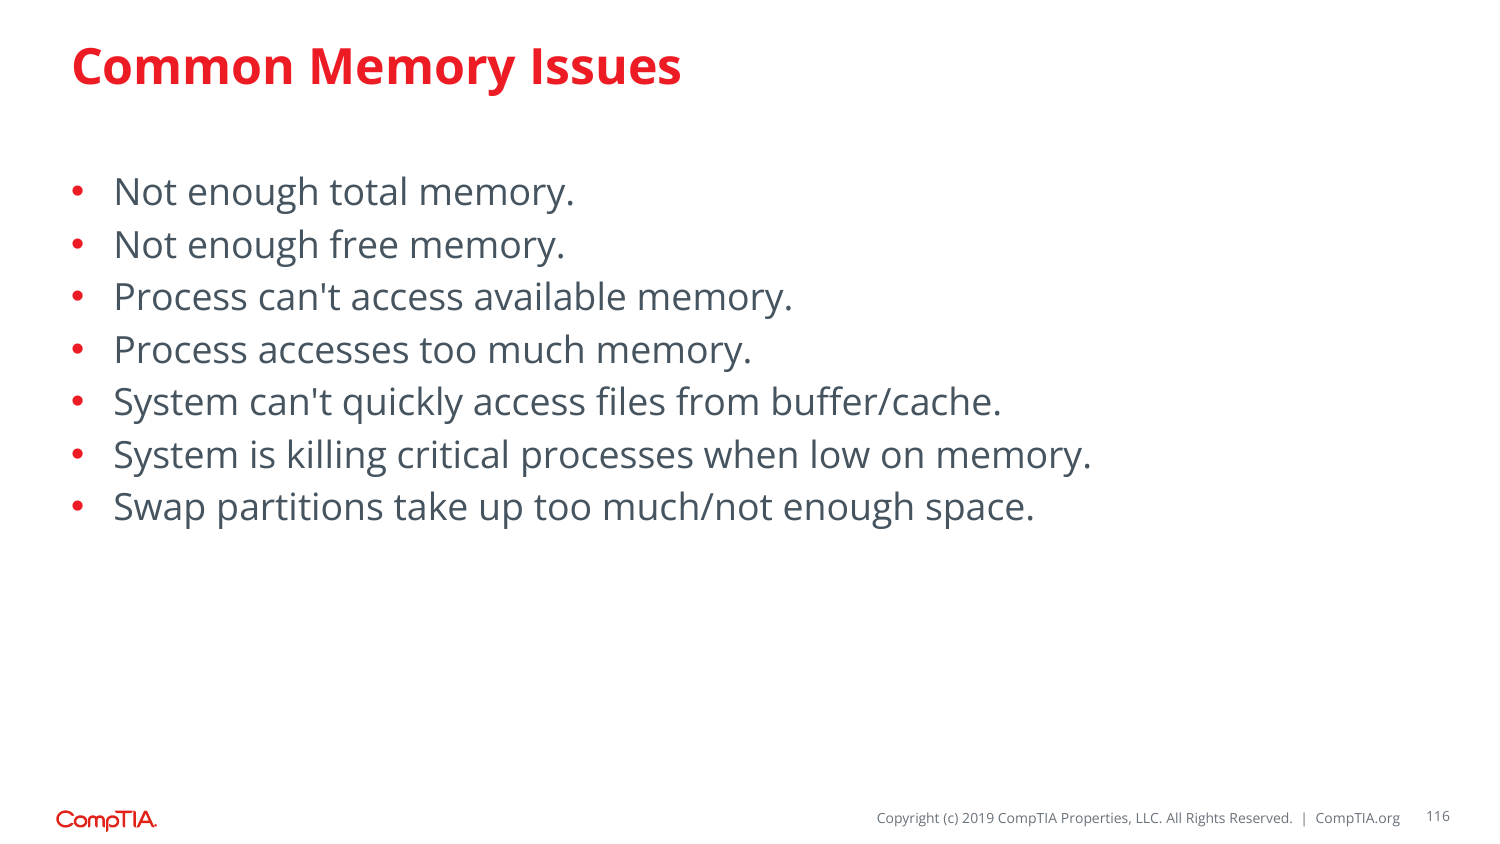

# Common Memory Issues
Not enough total memory.
Not enough free memory.
Process can't access available memory.
Process accesses too much memory.
System can't quickly access files from buffer/cache.
System is killing critical processes when low on memory.
Swap partitions take up too much/not enough space.
116